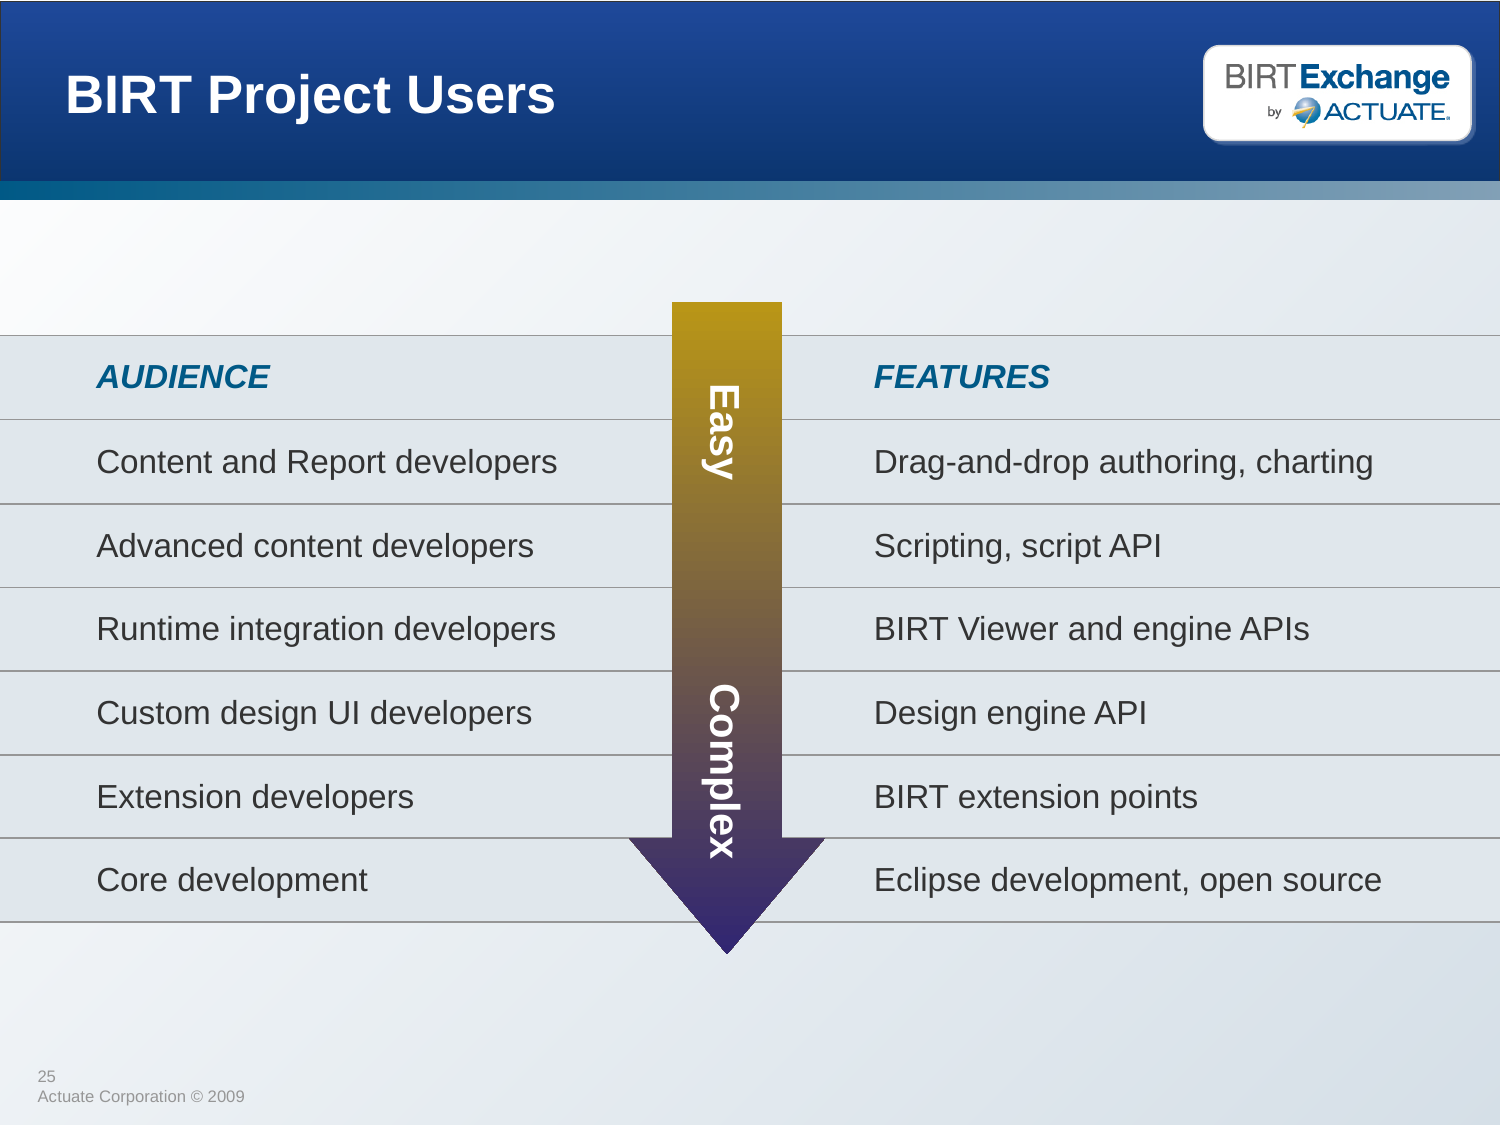

# BIRT Project Users
Easy		Complex
|  | AUDIENCE | FEATURES |
| --- | --- | --- |
|  | Content and Report developers | Drag-and-drop authoring, charting |
|  | Advanced content developers | Scripting, script API |
|  | Runtime integration developers | BIRT Viewer and engine APIs |
|  | Custom design UI developers | Design engine API |
|  | Extension developers | BIRT extension points |
|  | Core development | Eclipse development, open source |